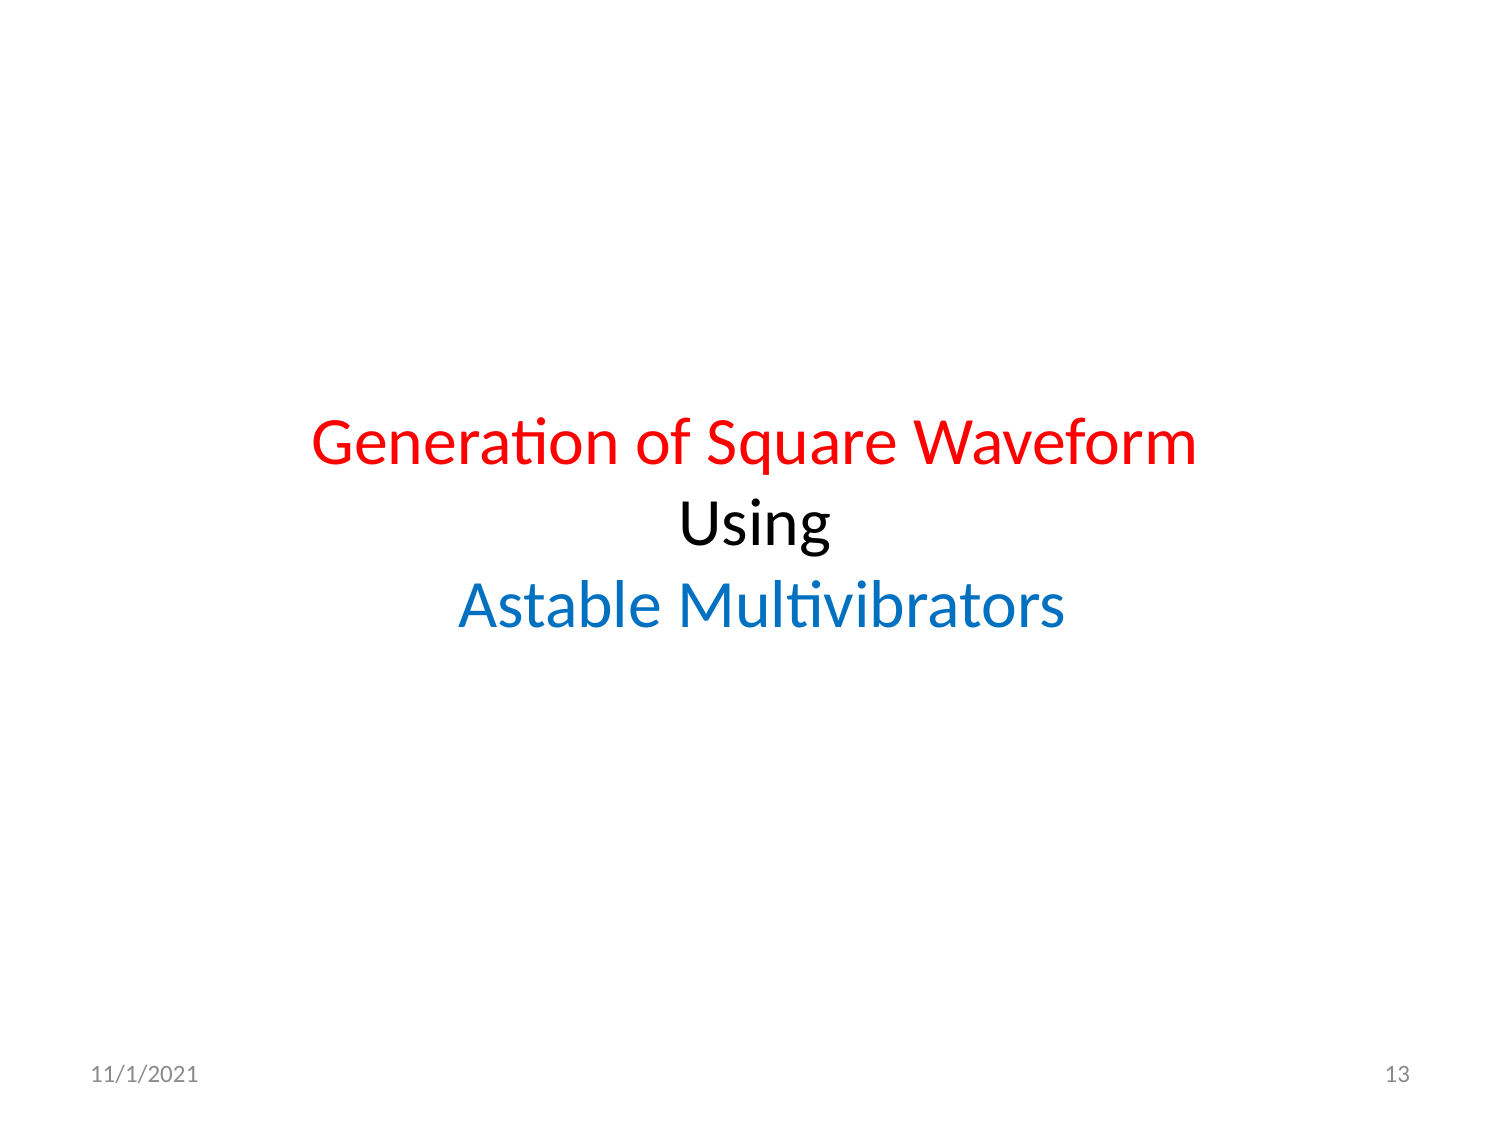

# Generation of Square Waveform Using Astable Multivibrators
11/1/2021
13